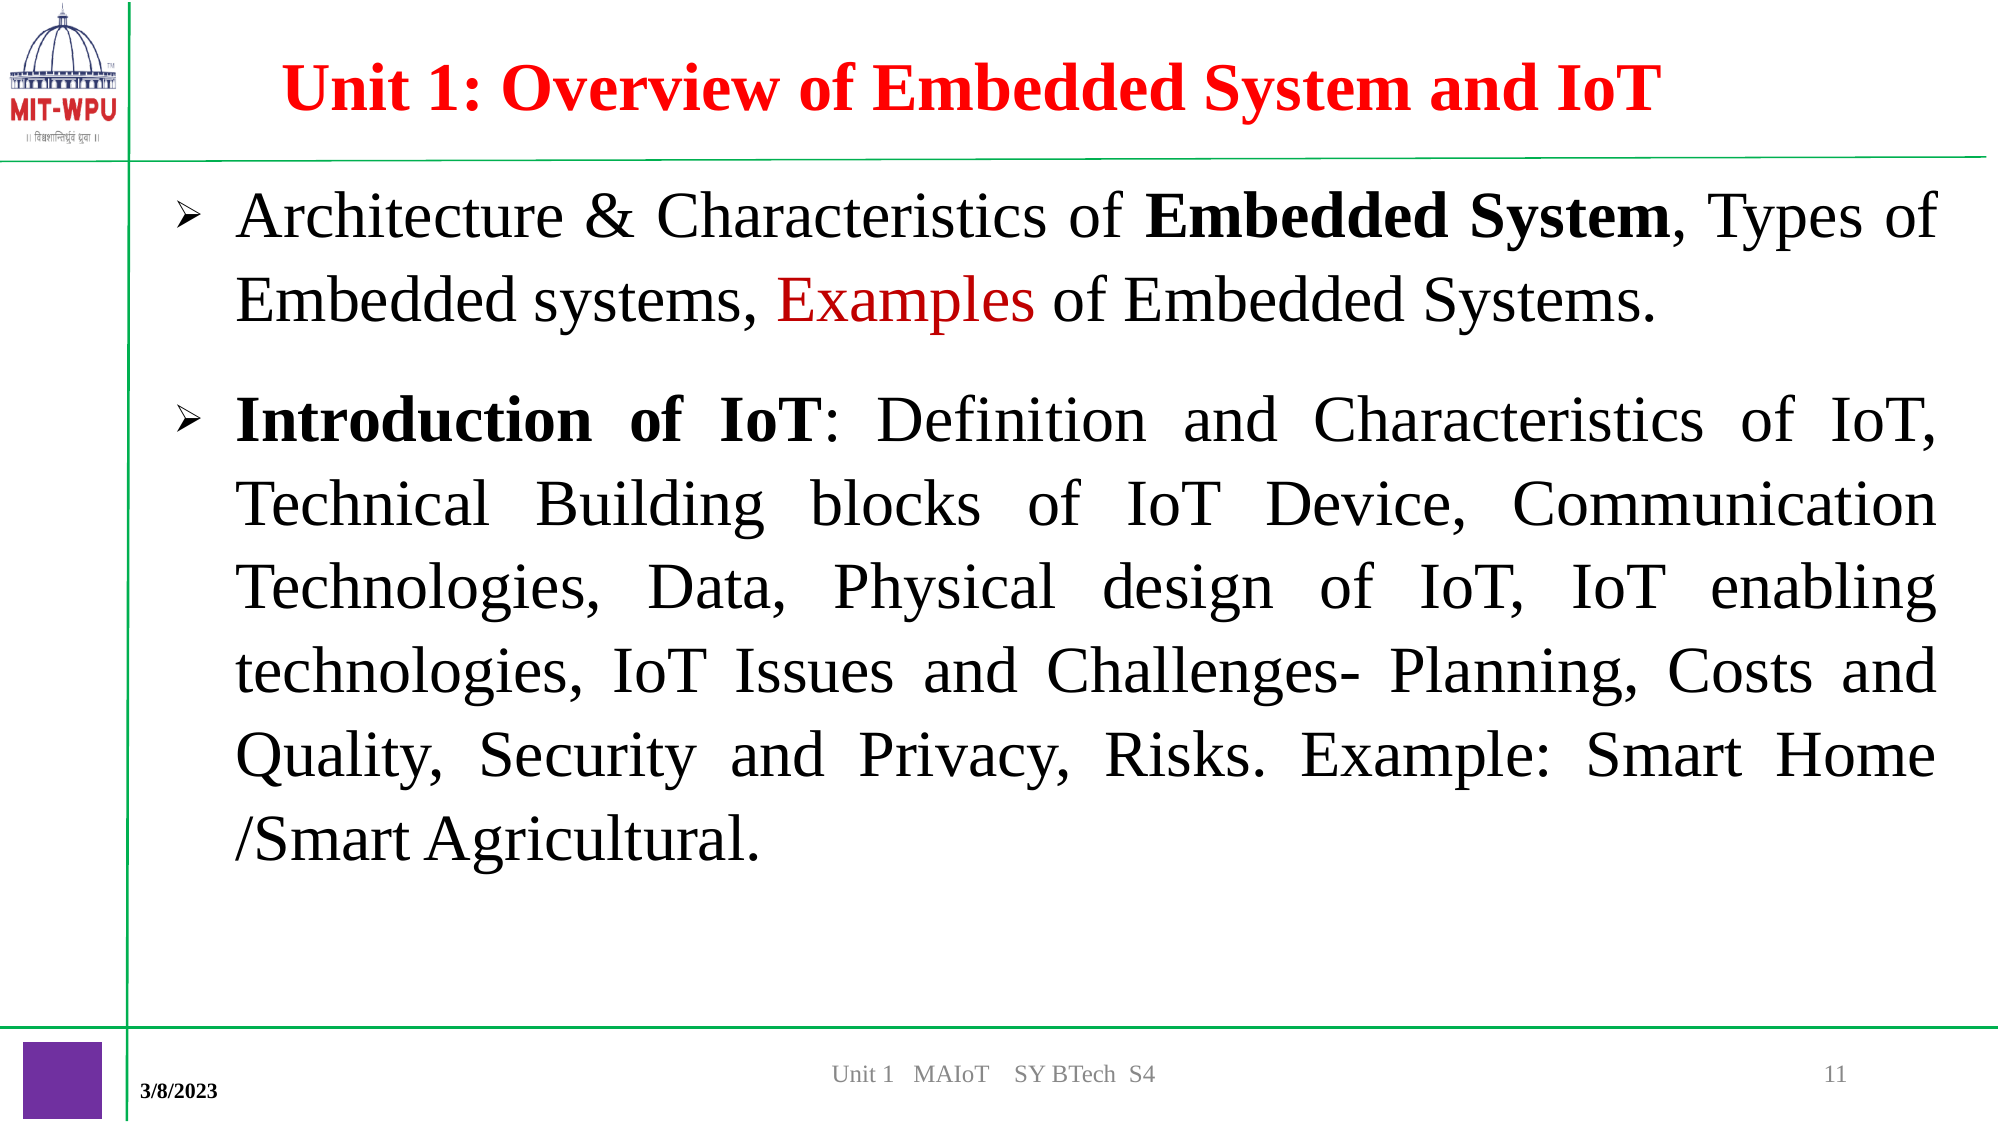

# Unit 1: Overview of Embedded System and IoT
Architecture & Characteristics of Embedded System, Types of Embedded systems, Examples of Embedded Systems.
Introduction of IoT: Definition and Characteristics of IoT, Technical Building blocks of IoT Device, Communication Technologies, Data, Physical design of IoT, IoT enabling technologies, IoT Issues and Challenges- Planning, Costs and Quality, Security and Privacy, Risks. Example: Smart Home /Smart Agricultural.

Unit 1   MAIoT    SY BTech  S4
11
3/8/2023